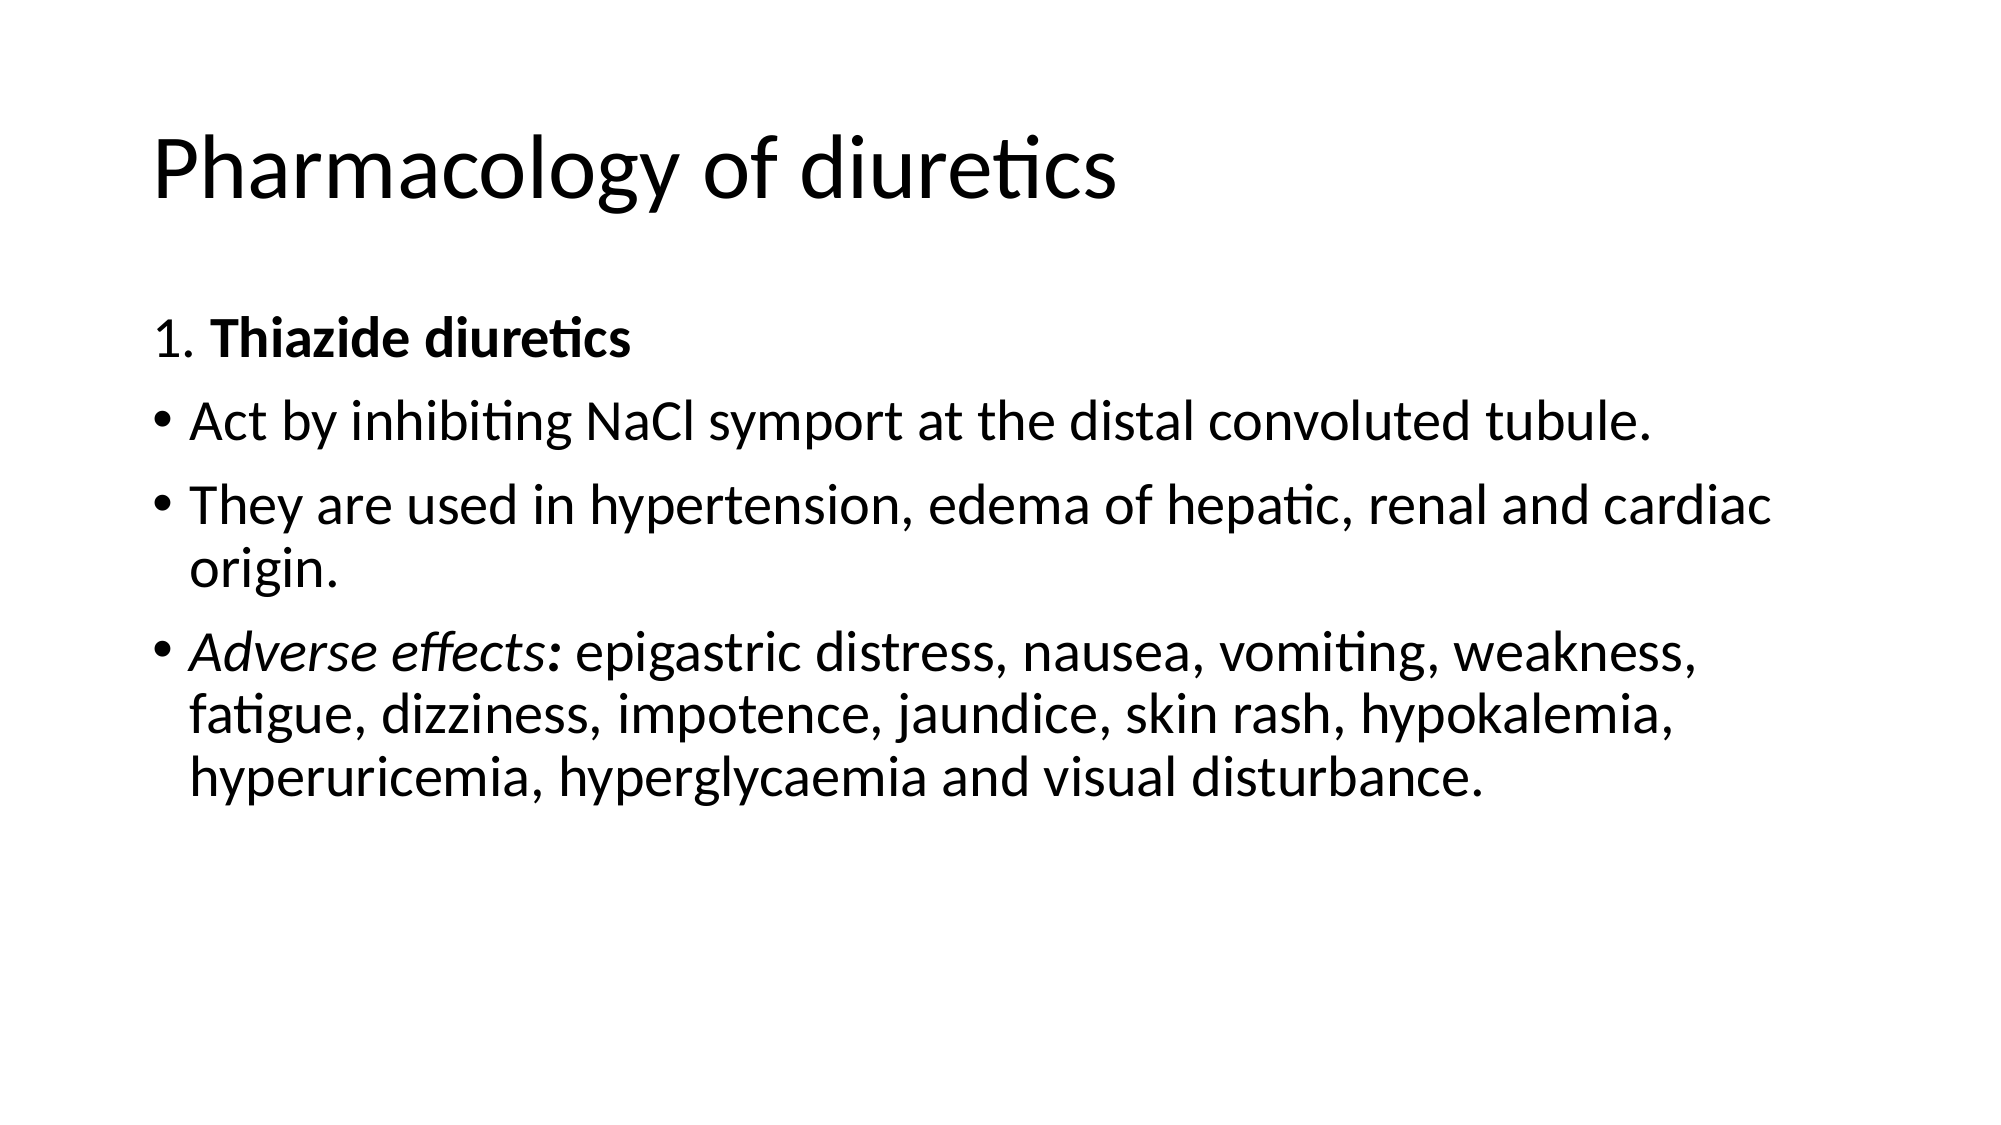

# Pharmacology of diuretics
1. Thiazide diuretics
Act by inhibiting NaCl symport at the distal convoluted tubule.
They are used in hypertension, edema of hepatic, renal and cardiac origin.
Adverse effects: epigastric distress, nausea, vomiting, weakness, fatigue, dizziness, impotence, jaundice, skin rash, hypokalemia, hyperuricemia, hyperglycaemia and visual disturbance.